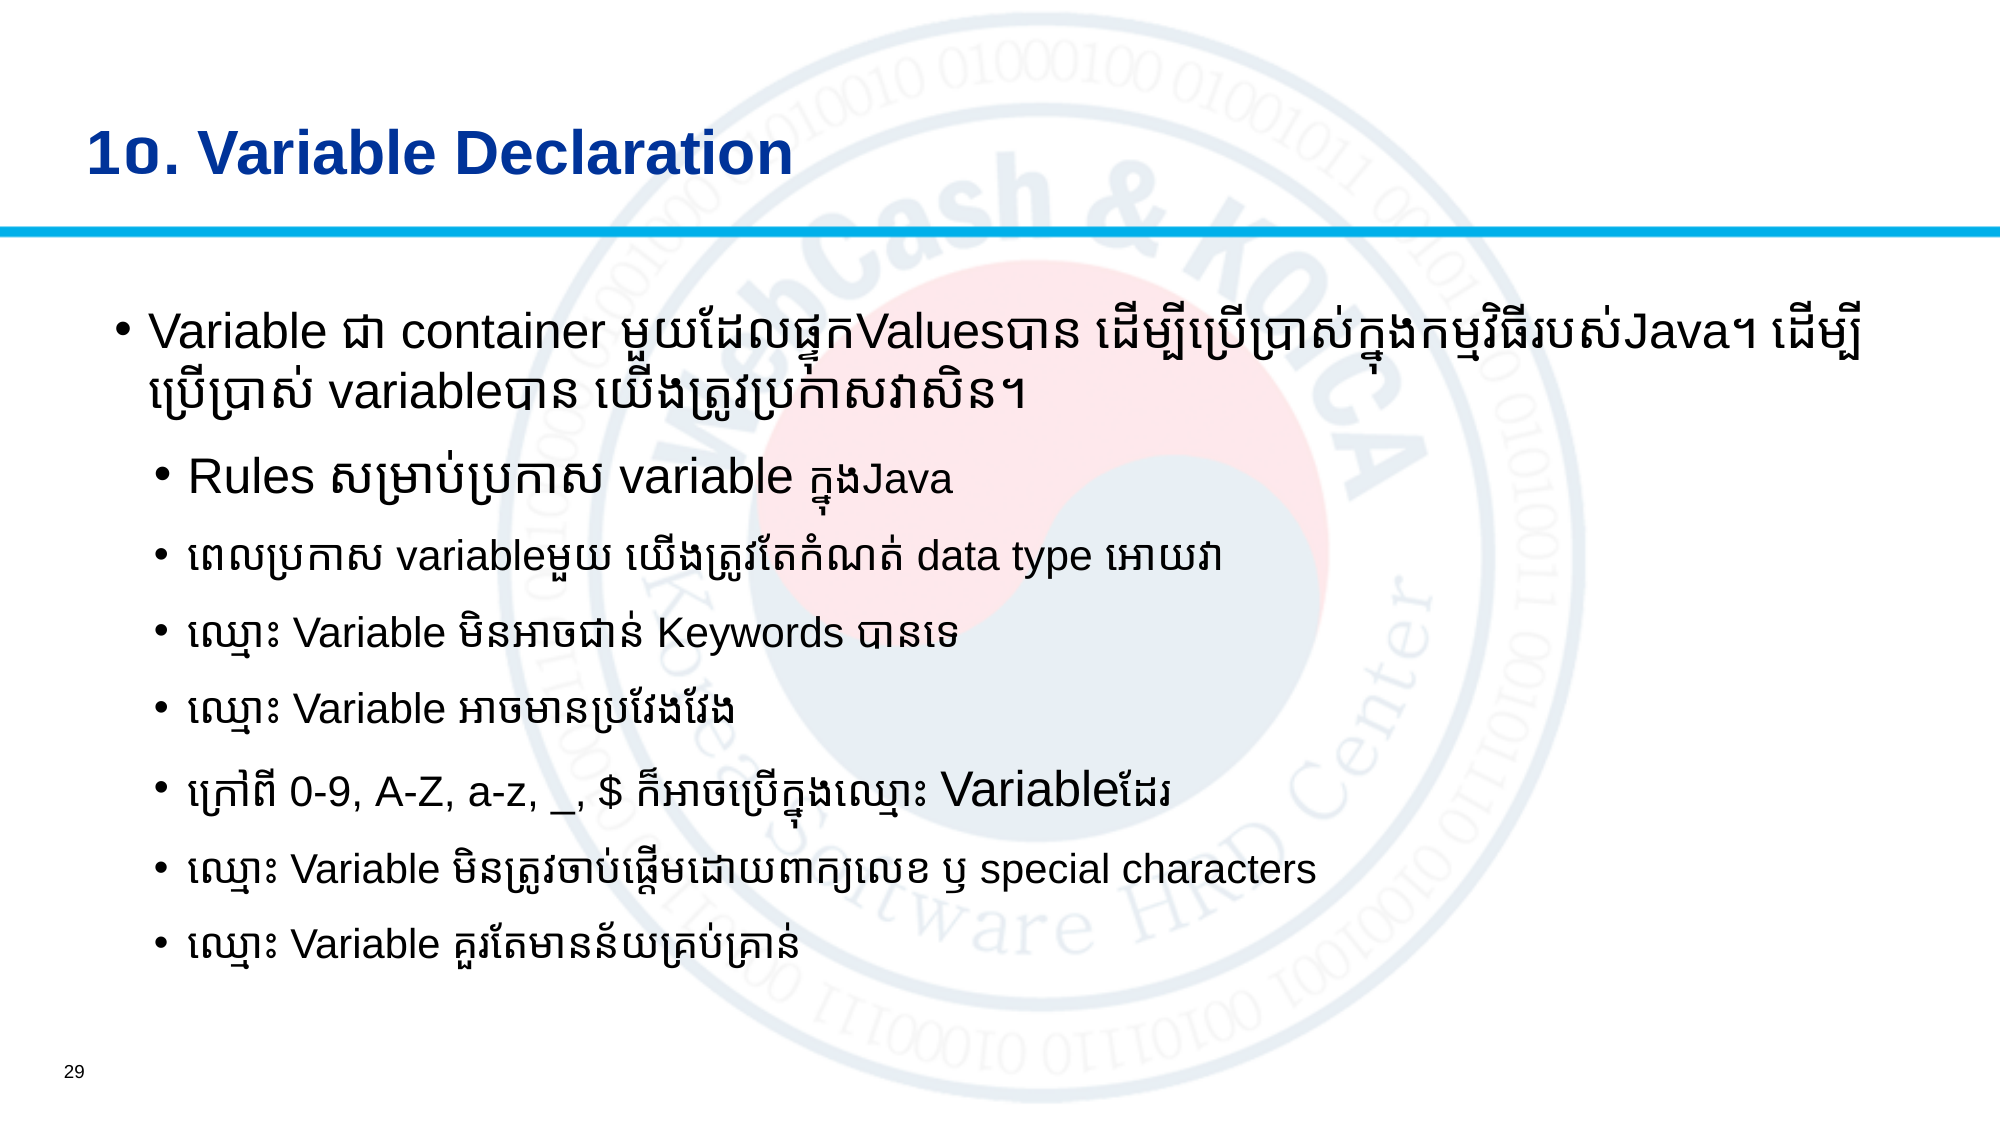

# 1០. Variable Declaration
Variable ជា container មួយដែលផ្ទុកValuesបាន ដើម្បីប្រើប្រាស់ក្នុងកម្មវិធីរបស់Java។​ ​ដើម្បីប្រើប្រាស់ variableបាន យើងត្រូវប្រកាសវាសិន។
Rules សម្រាប់ប្រកាស variable ក្នុងJava
ពេលប្រកាស​ variableមួយ យើងត្រូវតែកំណត់ data type អោយវា
ឈ្មោះ Variable មិនអាចជាន់ Keywords បានទេ
ឈ្មោះ Variable អាចមានប្រវែងវែង
ក្រៅពី 0-9, A-Z, a-z, _, $ ក៏អាចប្រើក្នុងឈ្មោះ Variableដែរ
ឈ្មោះ Variable មិនត្រូវចាប់ផ្តើមដោយពាក្យលេខ ឫ special characters
ឈ្មោះ Variable គួរតែមានន័យគ្រប់គ្រាន់
29